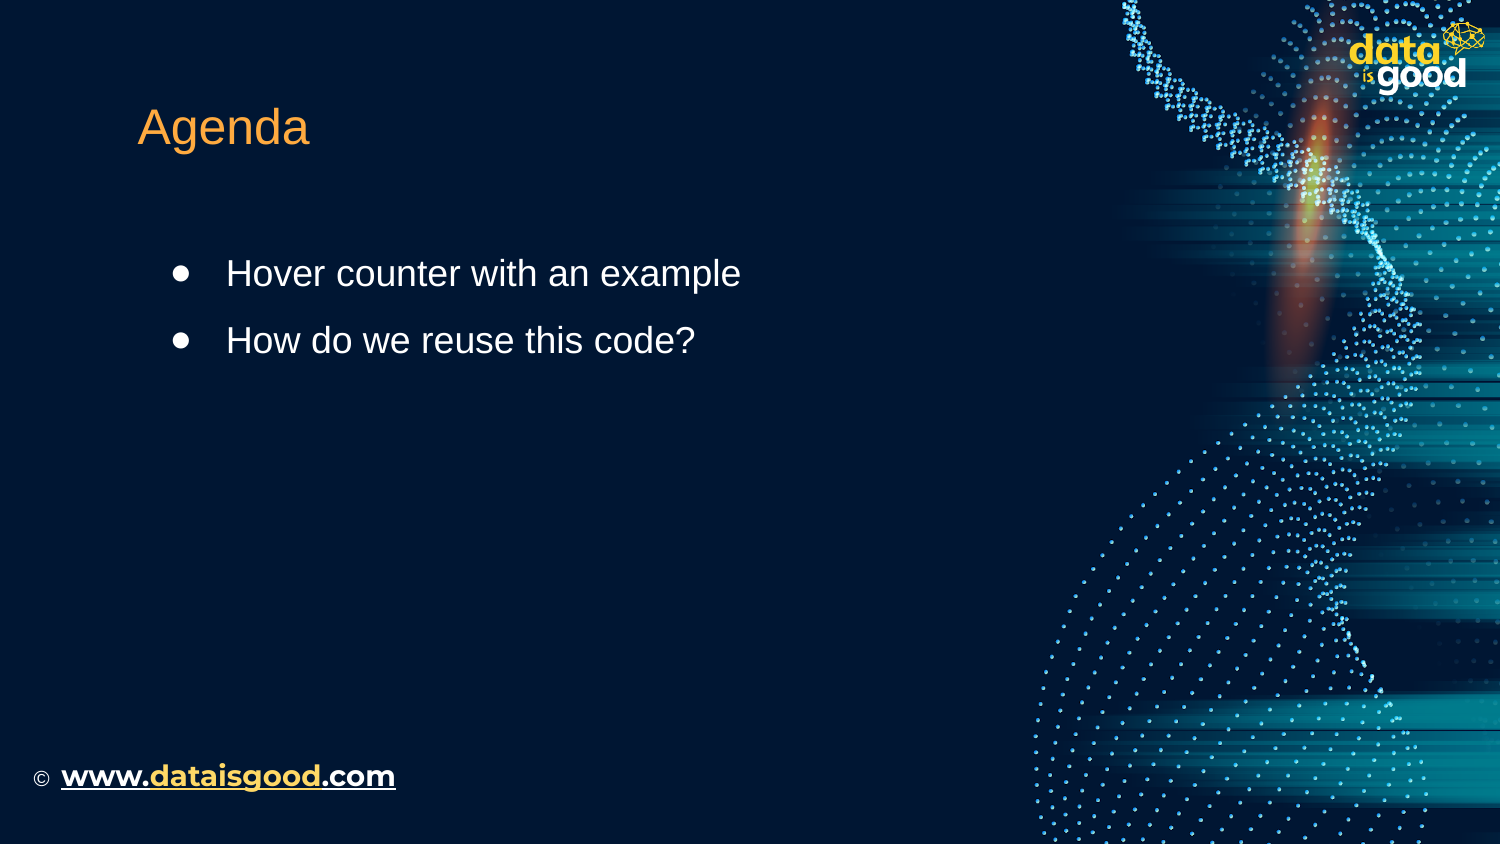

# Agenda
Hover counter with an example
How do we reuse this code?